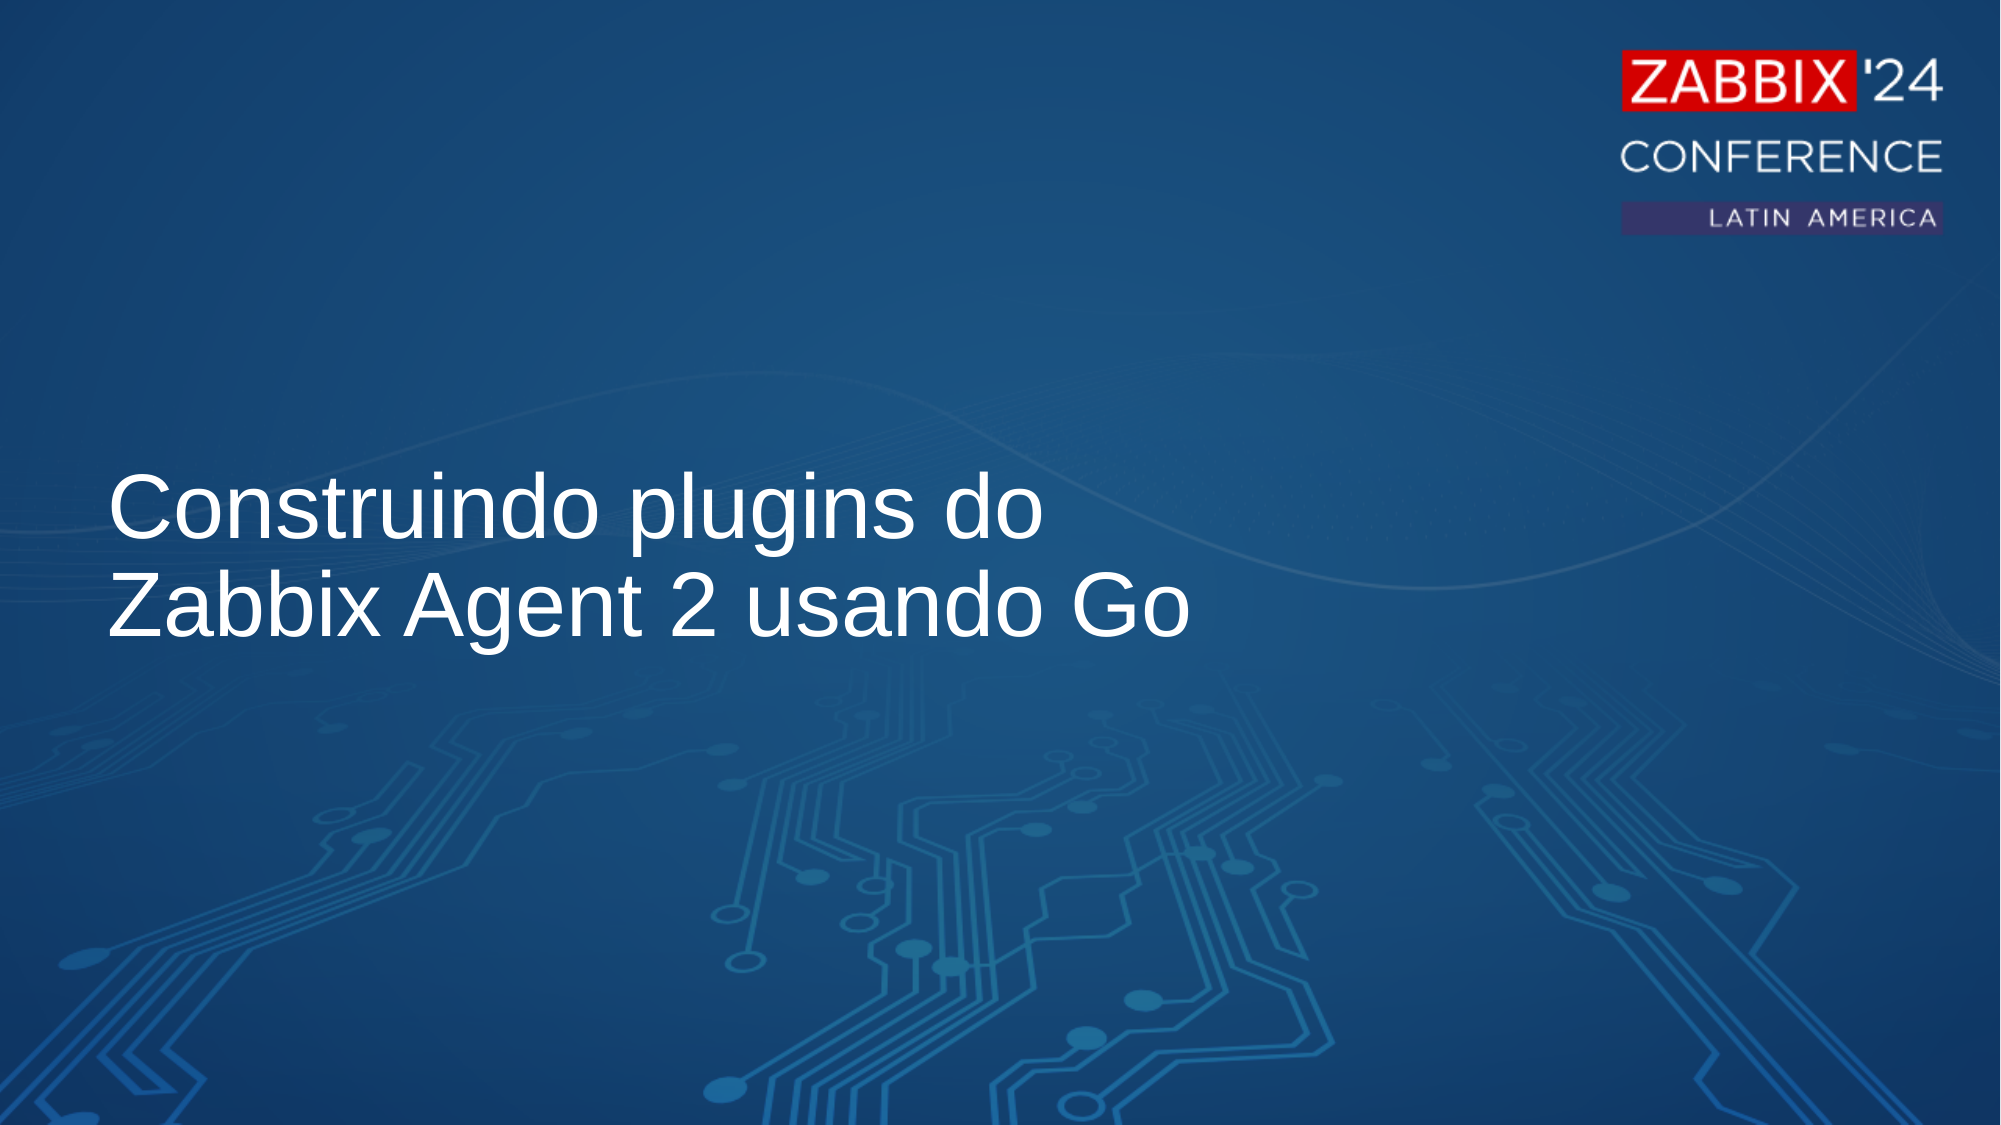

Construindo plugins do
Zabbix Agent 2 usando Go